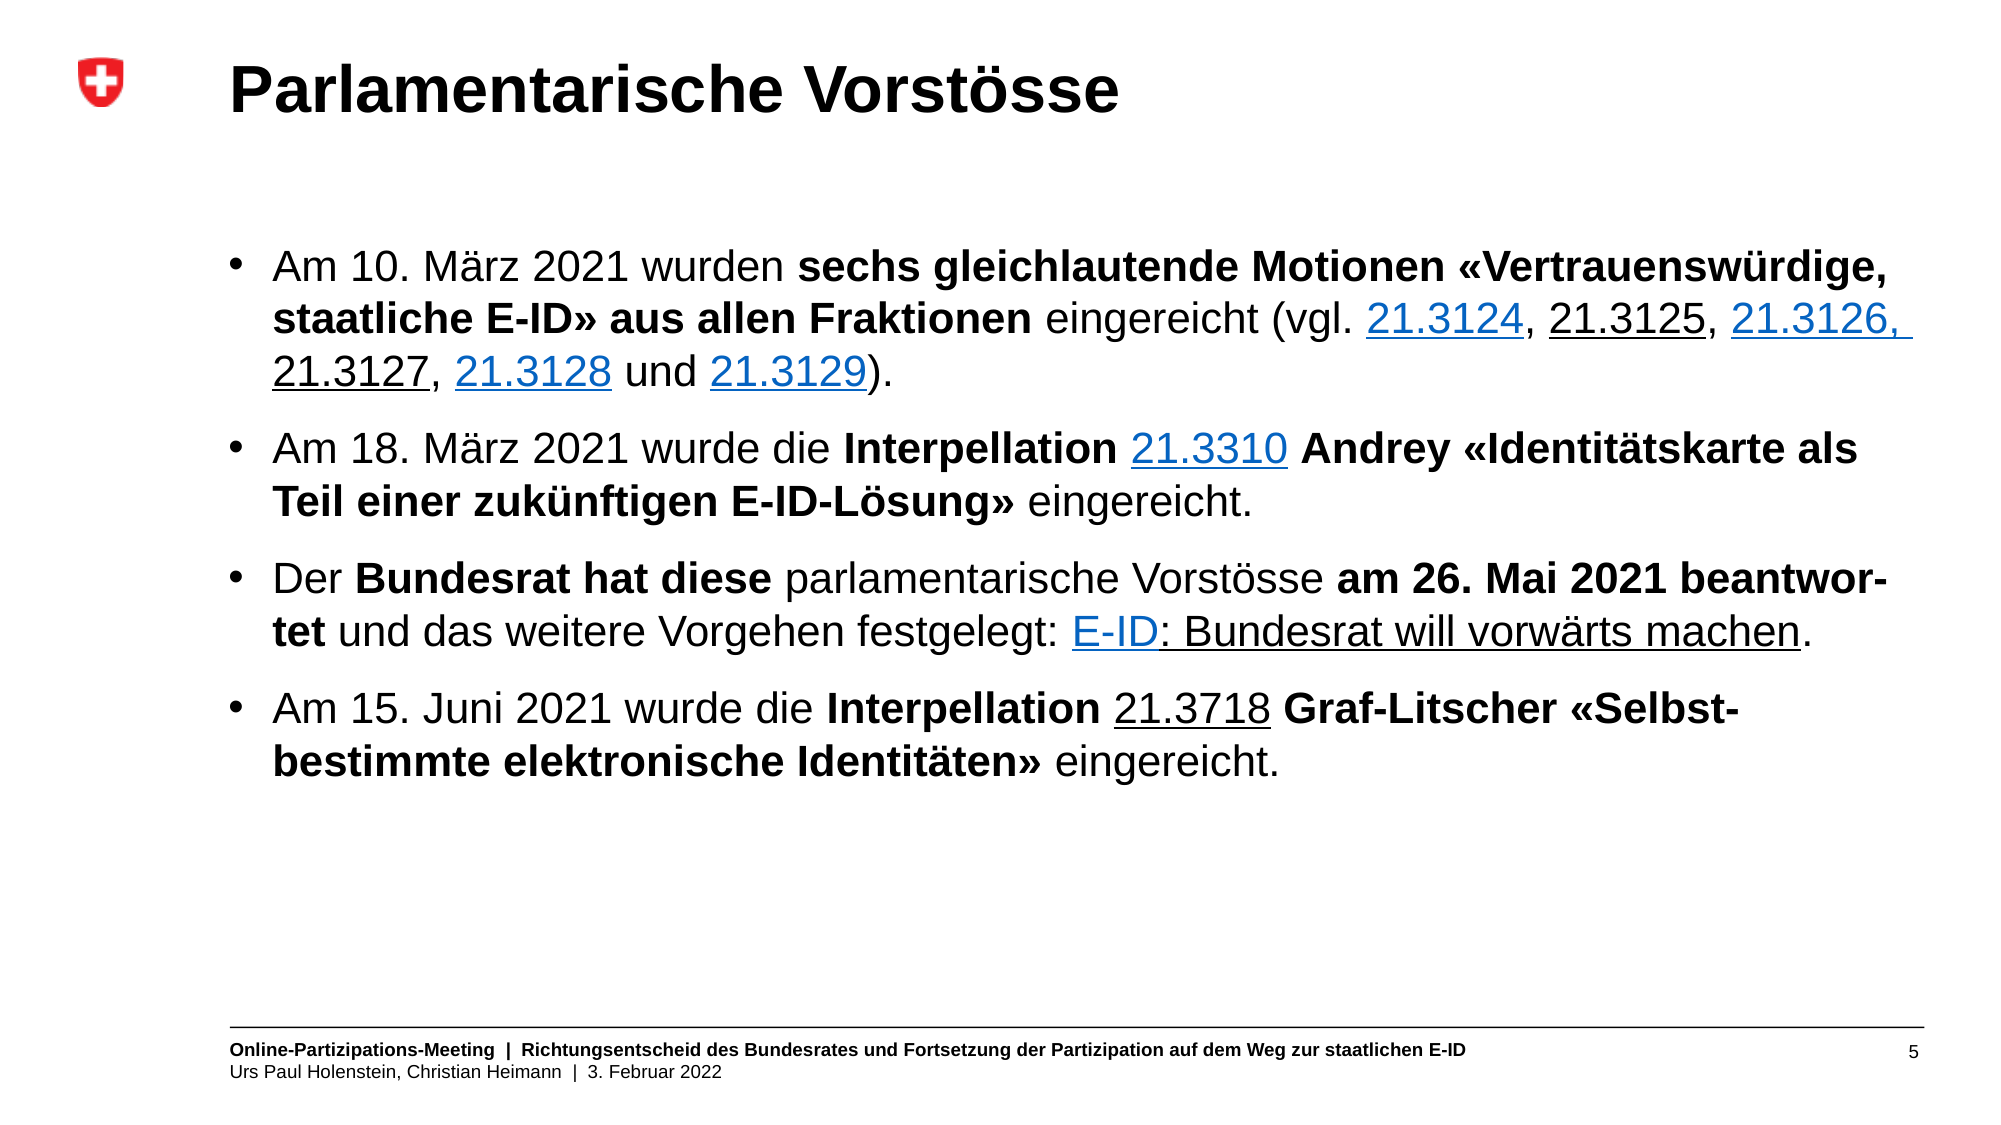

# Parlamentarische Vorstösse
Am 10. März 2021 wurden sechs gleichlautende Motionen «Vertrauenswürdige, staatliche E-ID» aus allen Fraktionen eingereicht (vgl. 21.3124, 21.3125, 21.3126, 21.3127, 21.3128 und 21.3129).
Am 18. März 2021 wurde die Interpellation 21.3310 Andrey «Identitätskarte als Teil einer zukünftigen E-ID-Lösung» eingereicht.
Der Bundesrat hat diese parlamentarische Vorstösse am 26. Mai 2021 beantwor-tet und das weitere Vorgehen festgelegt: E-ID: Bundesrat will vorwärts machen.
Am 15. Juni 2021 wurde die Interpellation 21.3718 Graf-Litscher «Selbst-bestimmte elektronische Identitäten» eingereicht.
5